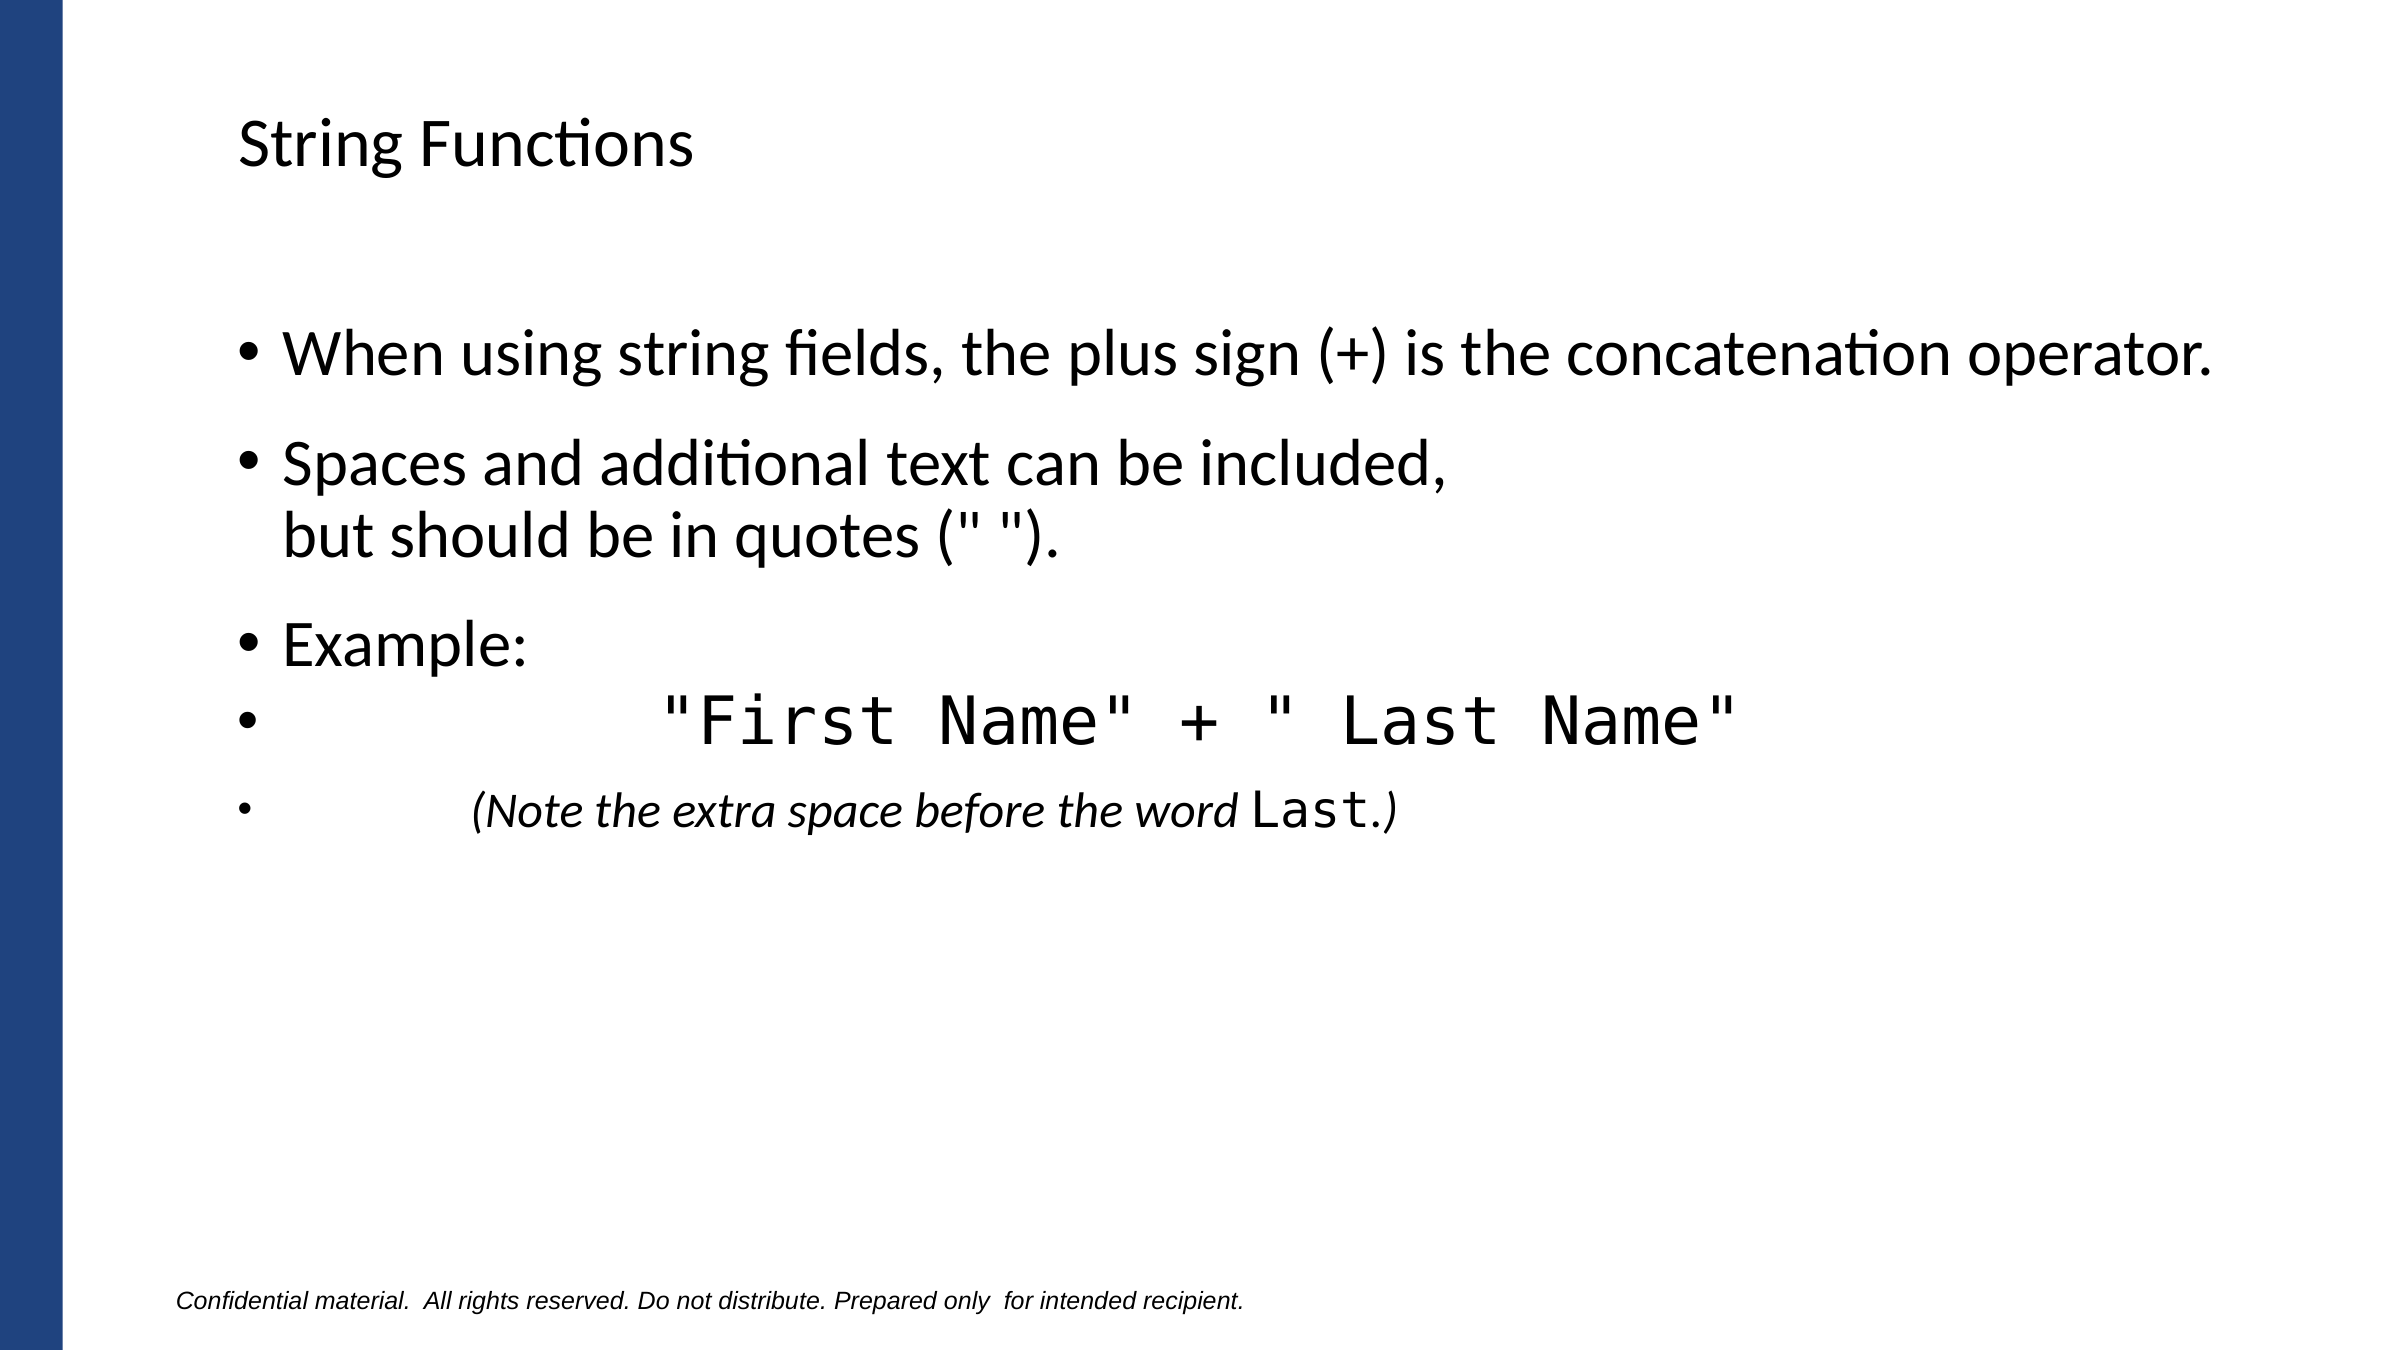

String Functions
When using string fields, the plus sign (+) is the concatenation operator.
Spaces and additional text can be included,
but should be in quotes (" ").
Example:
	"First Name" + " Last Name"
	(Note the extra space before the word Last.)